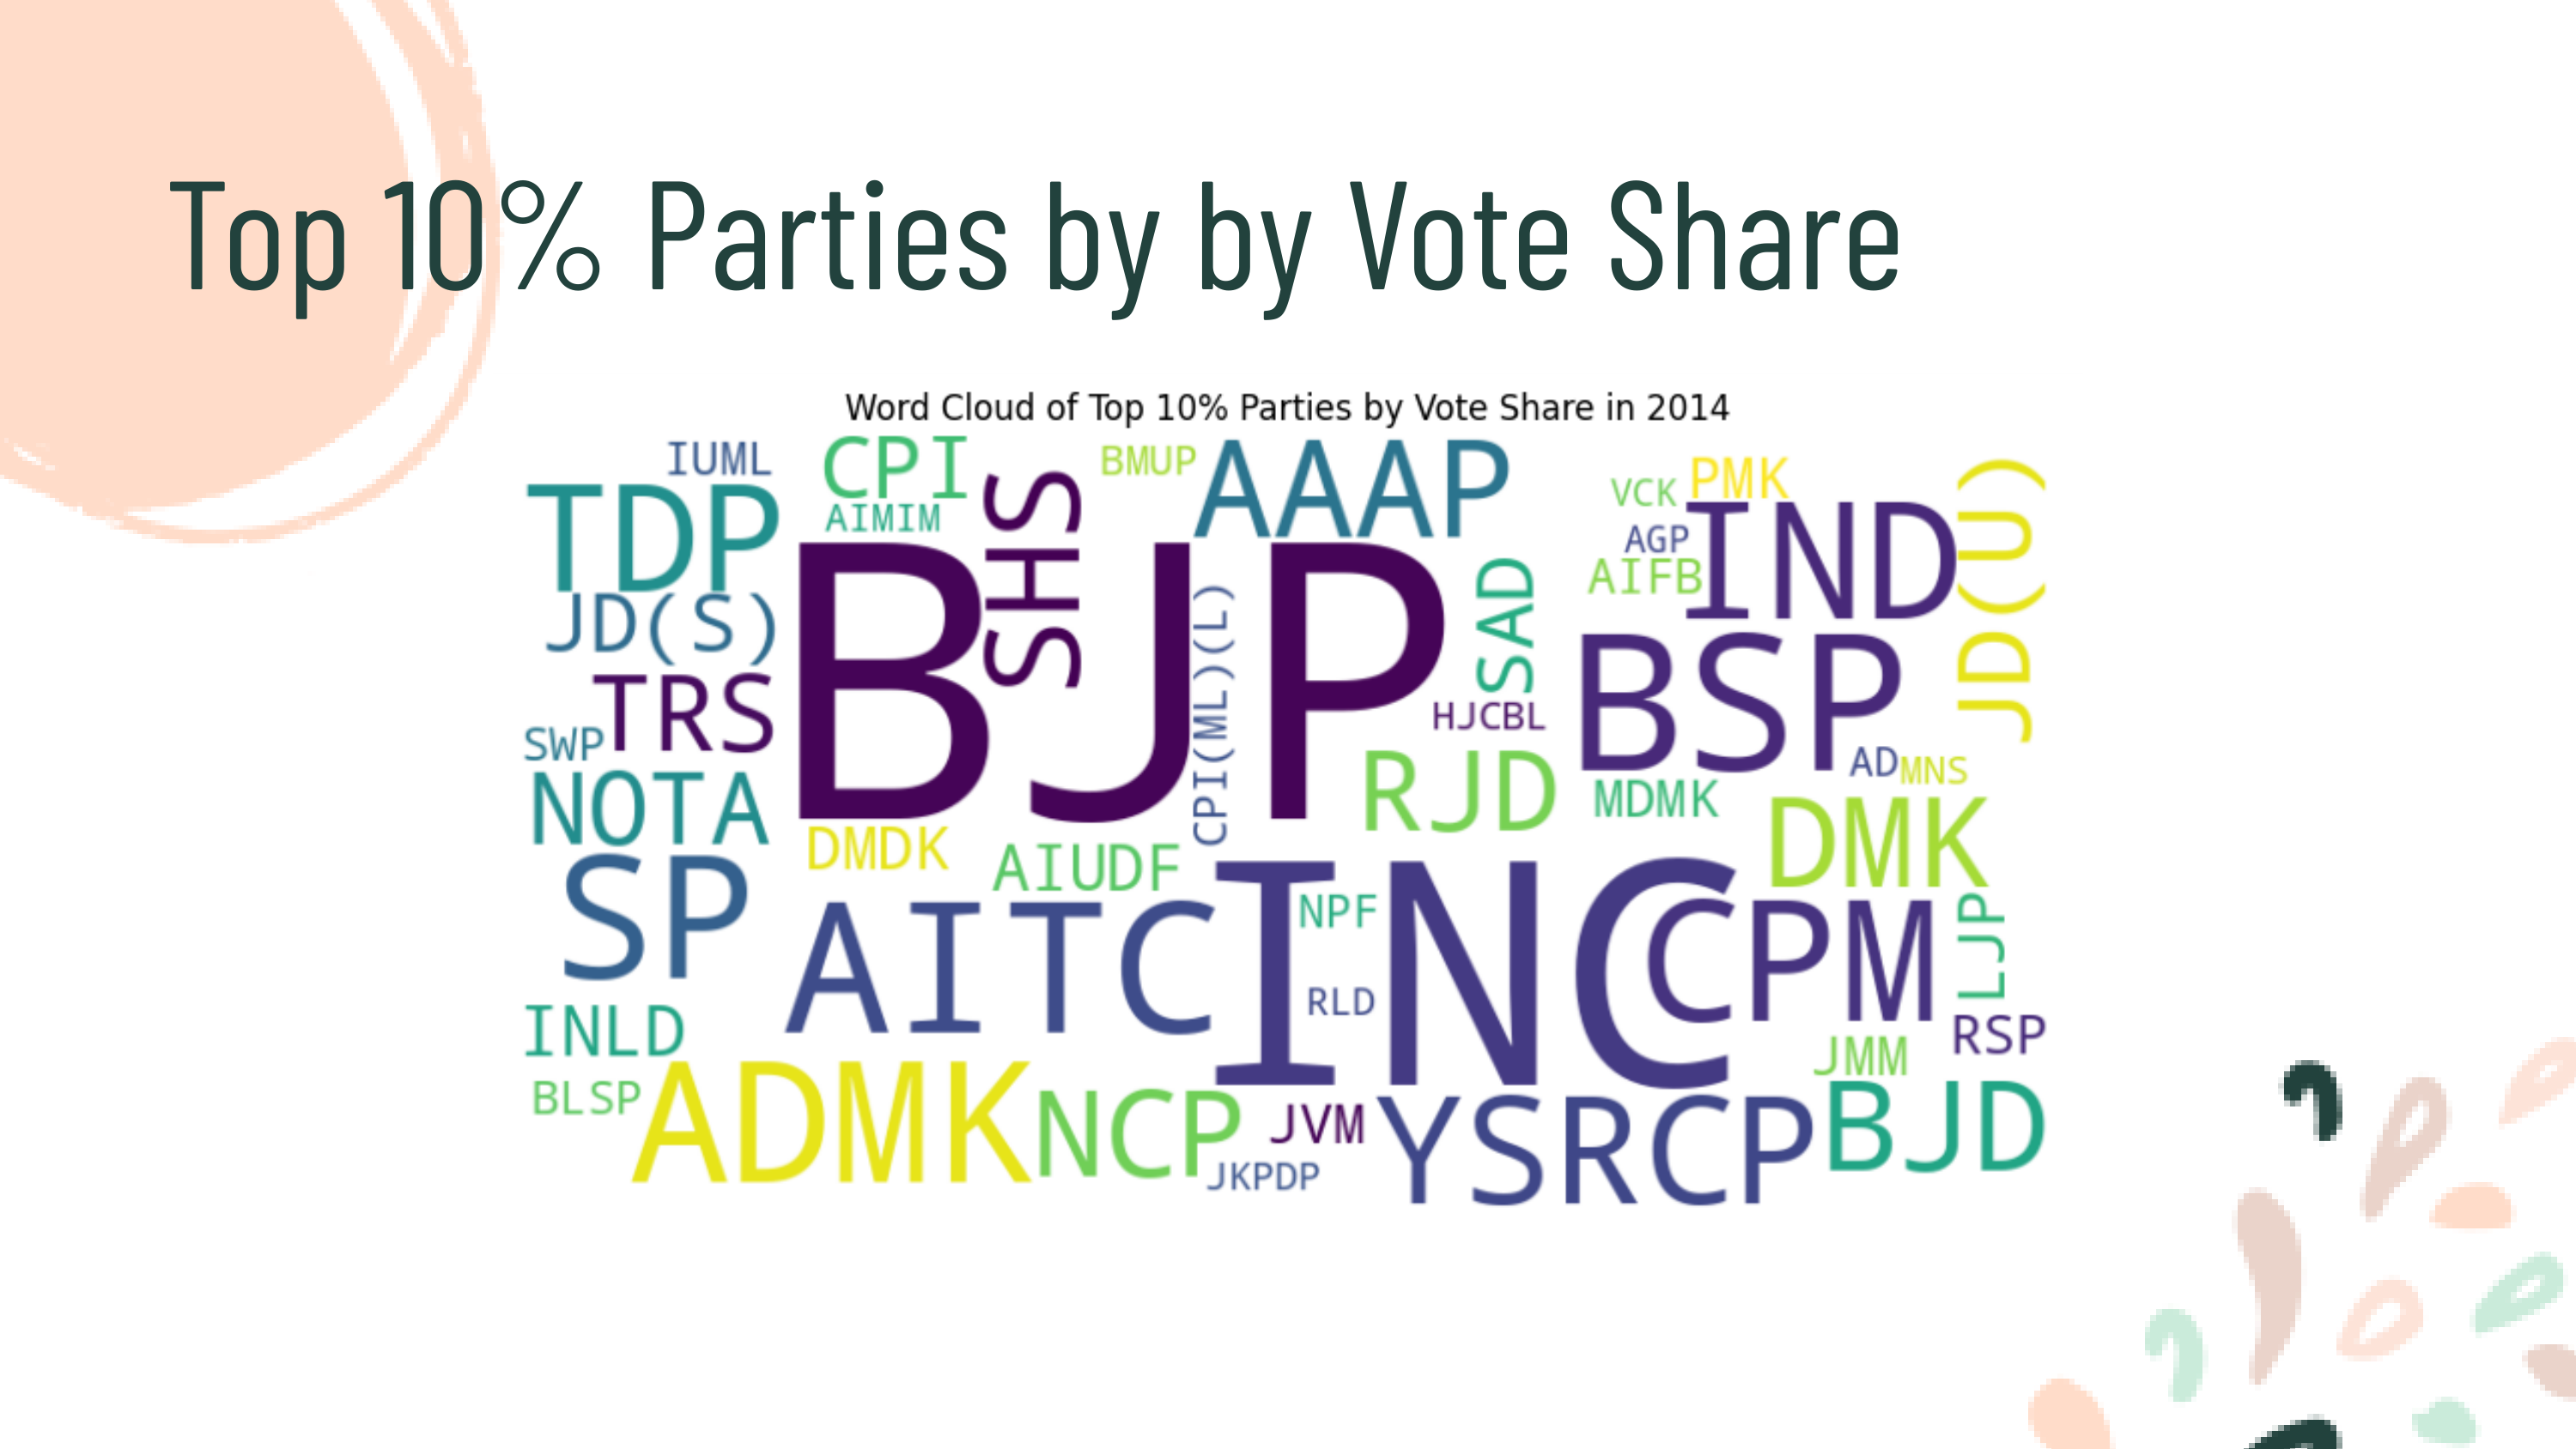

Top 10% Parties by by Vote Share